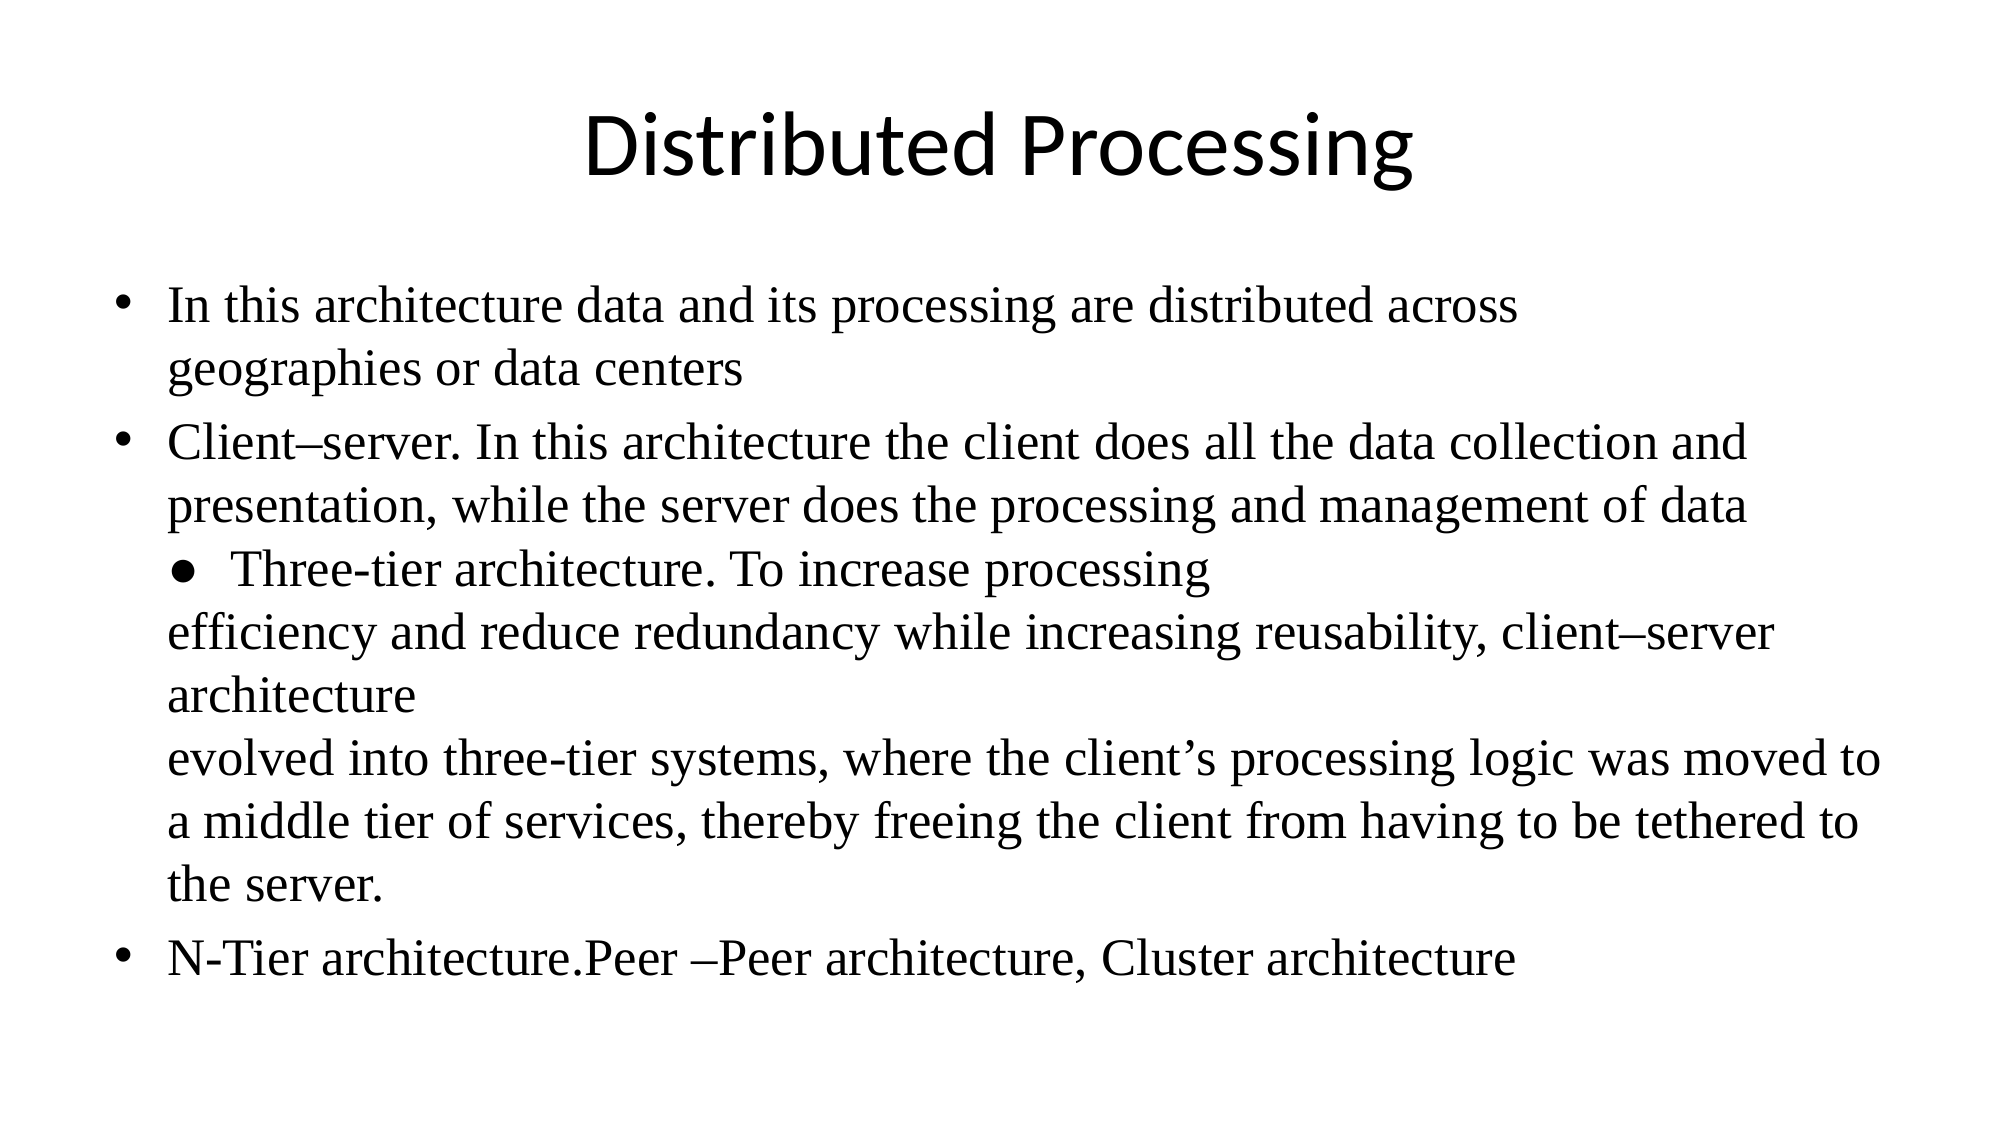

# Distributed Processing
In this architecture data and its processing are distributed across
geographies or data centers
Client–server. In this architecture the client does all the data collection and presentation, while the server does the processing and management of data
● Three-tier architecture. To increase processing
efficiency and reduce redundancy while increasing reusability, client–server architecture
evolved into three-tier systems, where the client’s processing logic was moved to a middle tier of services, thereby freeing the client from having to be tethered to the server.
N-Tier architecture.Peer –Peer architecture, Cluster architecture